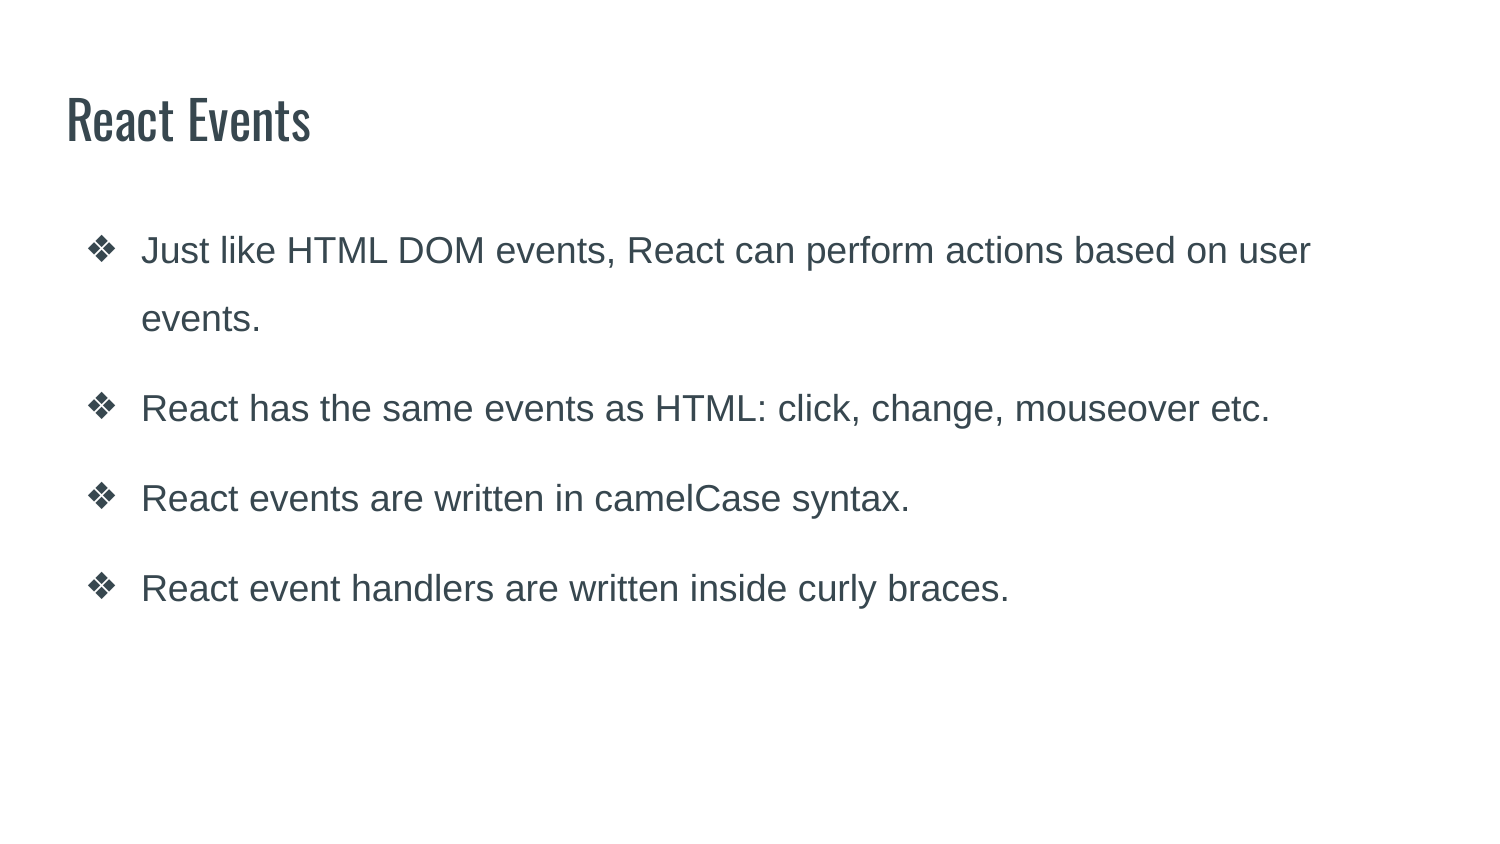

# React Events
Just like HTML DOM events, React can perform actions based on user events.
React has the same events as HTML: click, change, mouseover etc.
React events are written in camelCase syntax.
React event handlers are written inside curly braces.